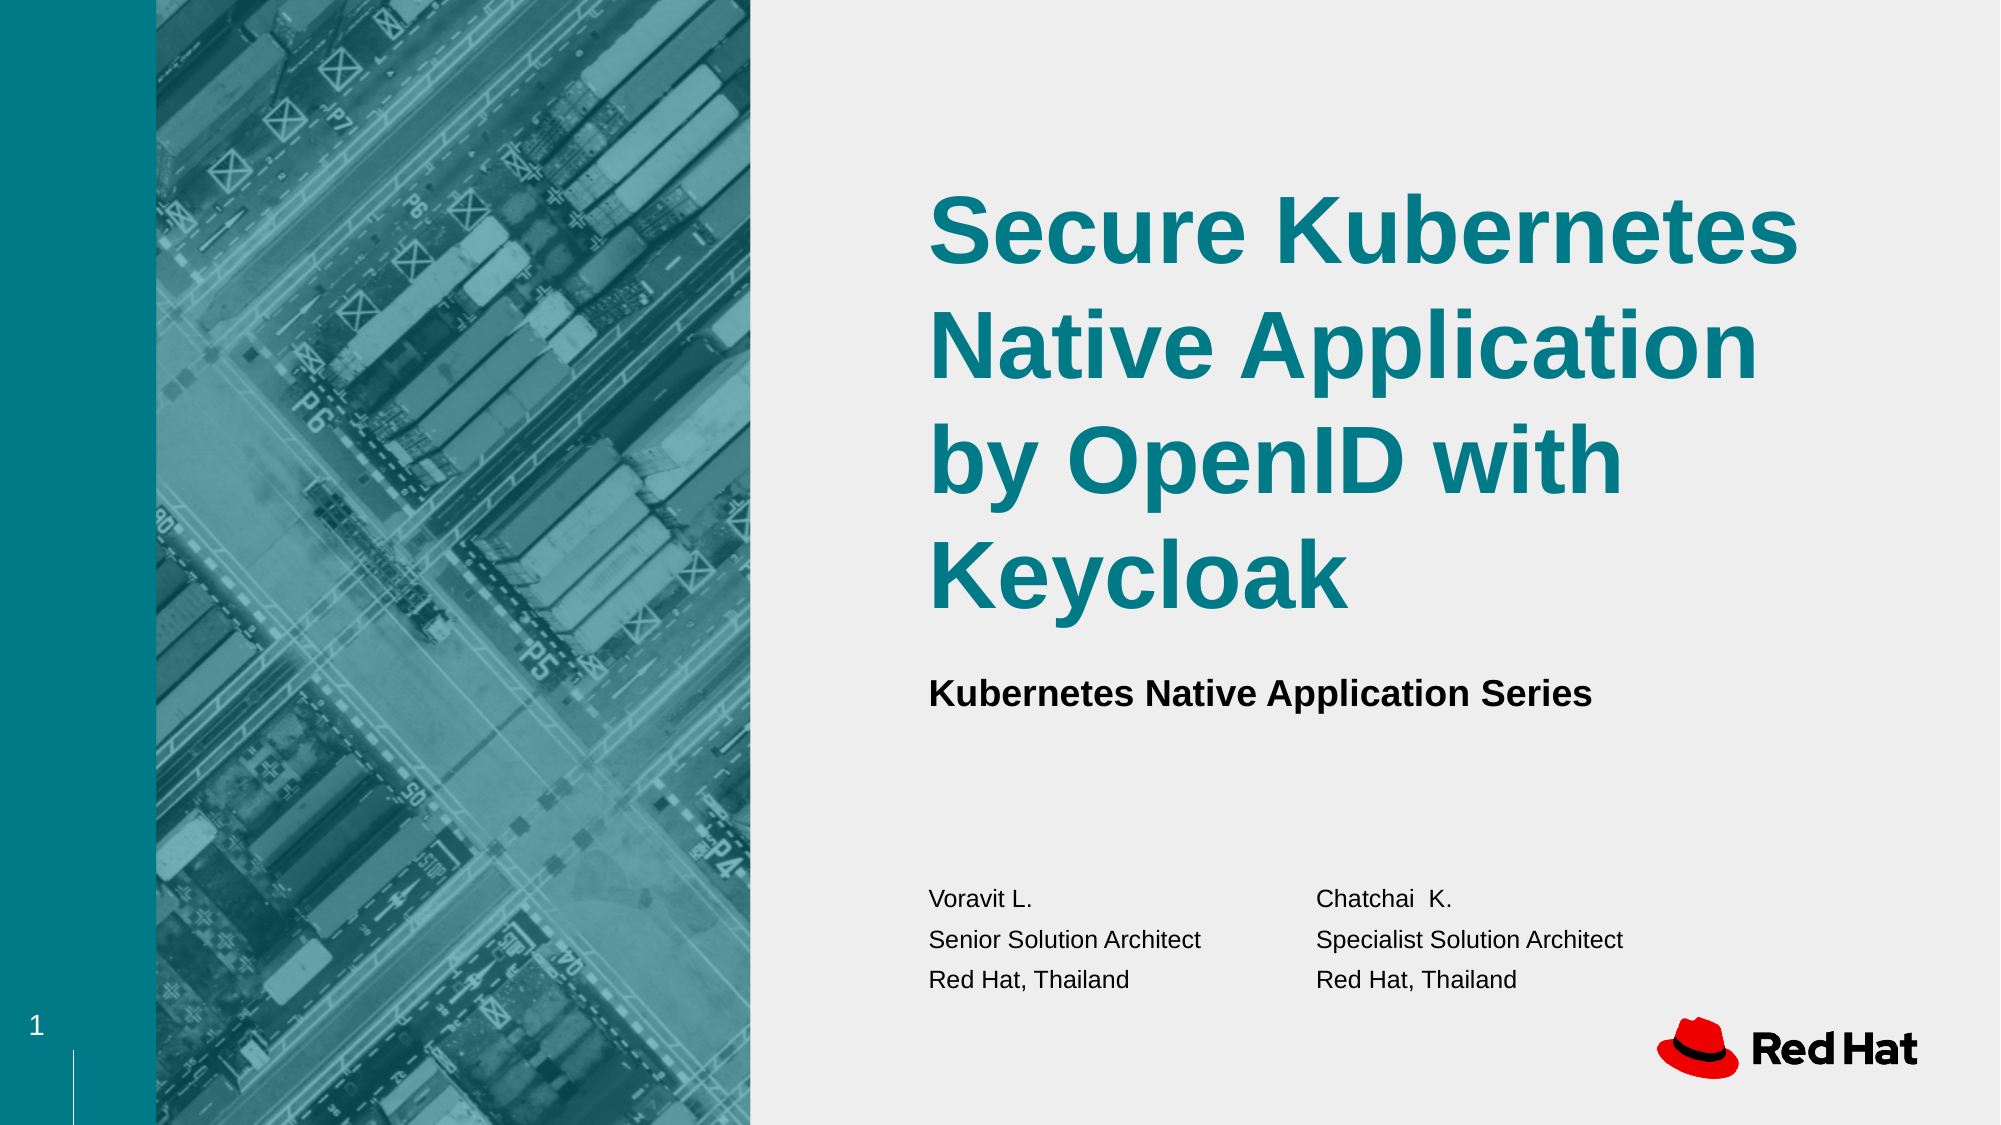

# Secure Kubernetes Native Application by OpenID with Keycloak

Kubernetes Native Application Series
Voravit L.
Senior Solution Architect
Red Hat, Thailand
Chatchai  K.
Specialist Solution Architect
Red Hat, Thailand
1